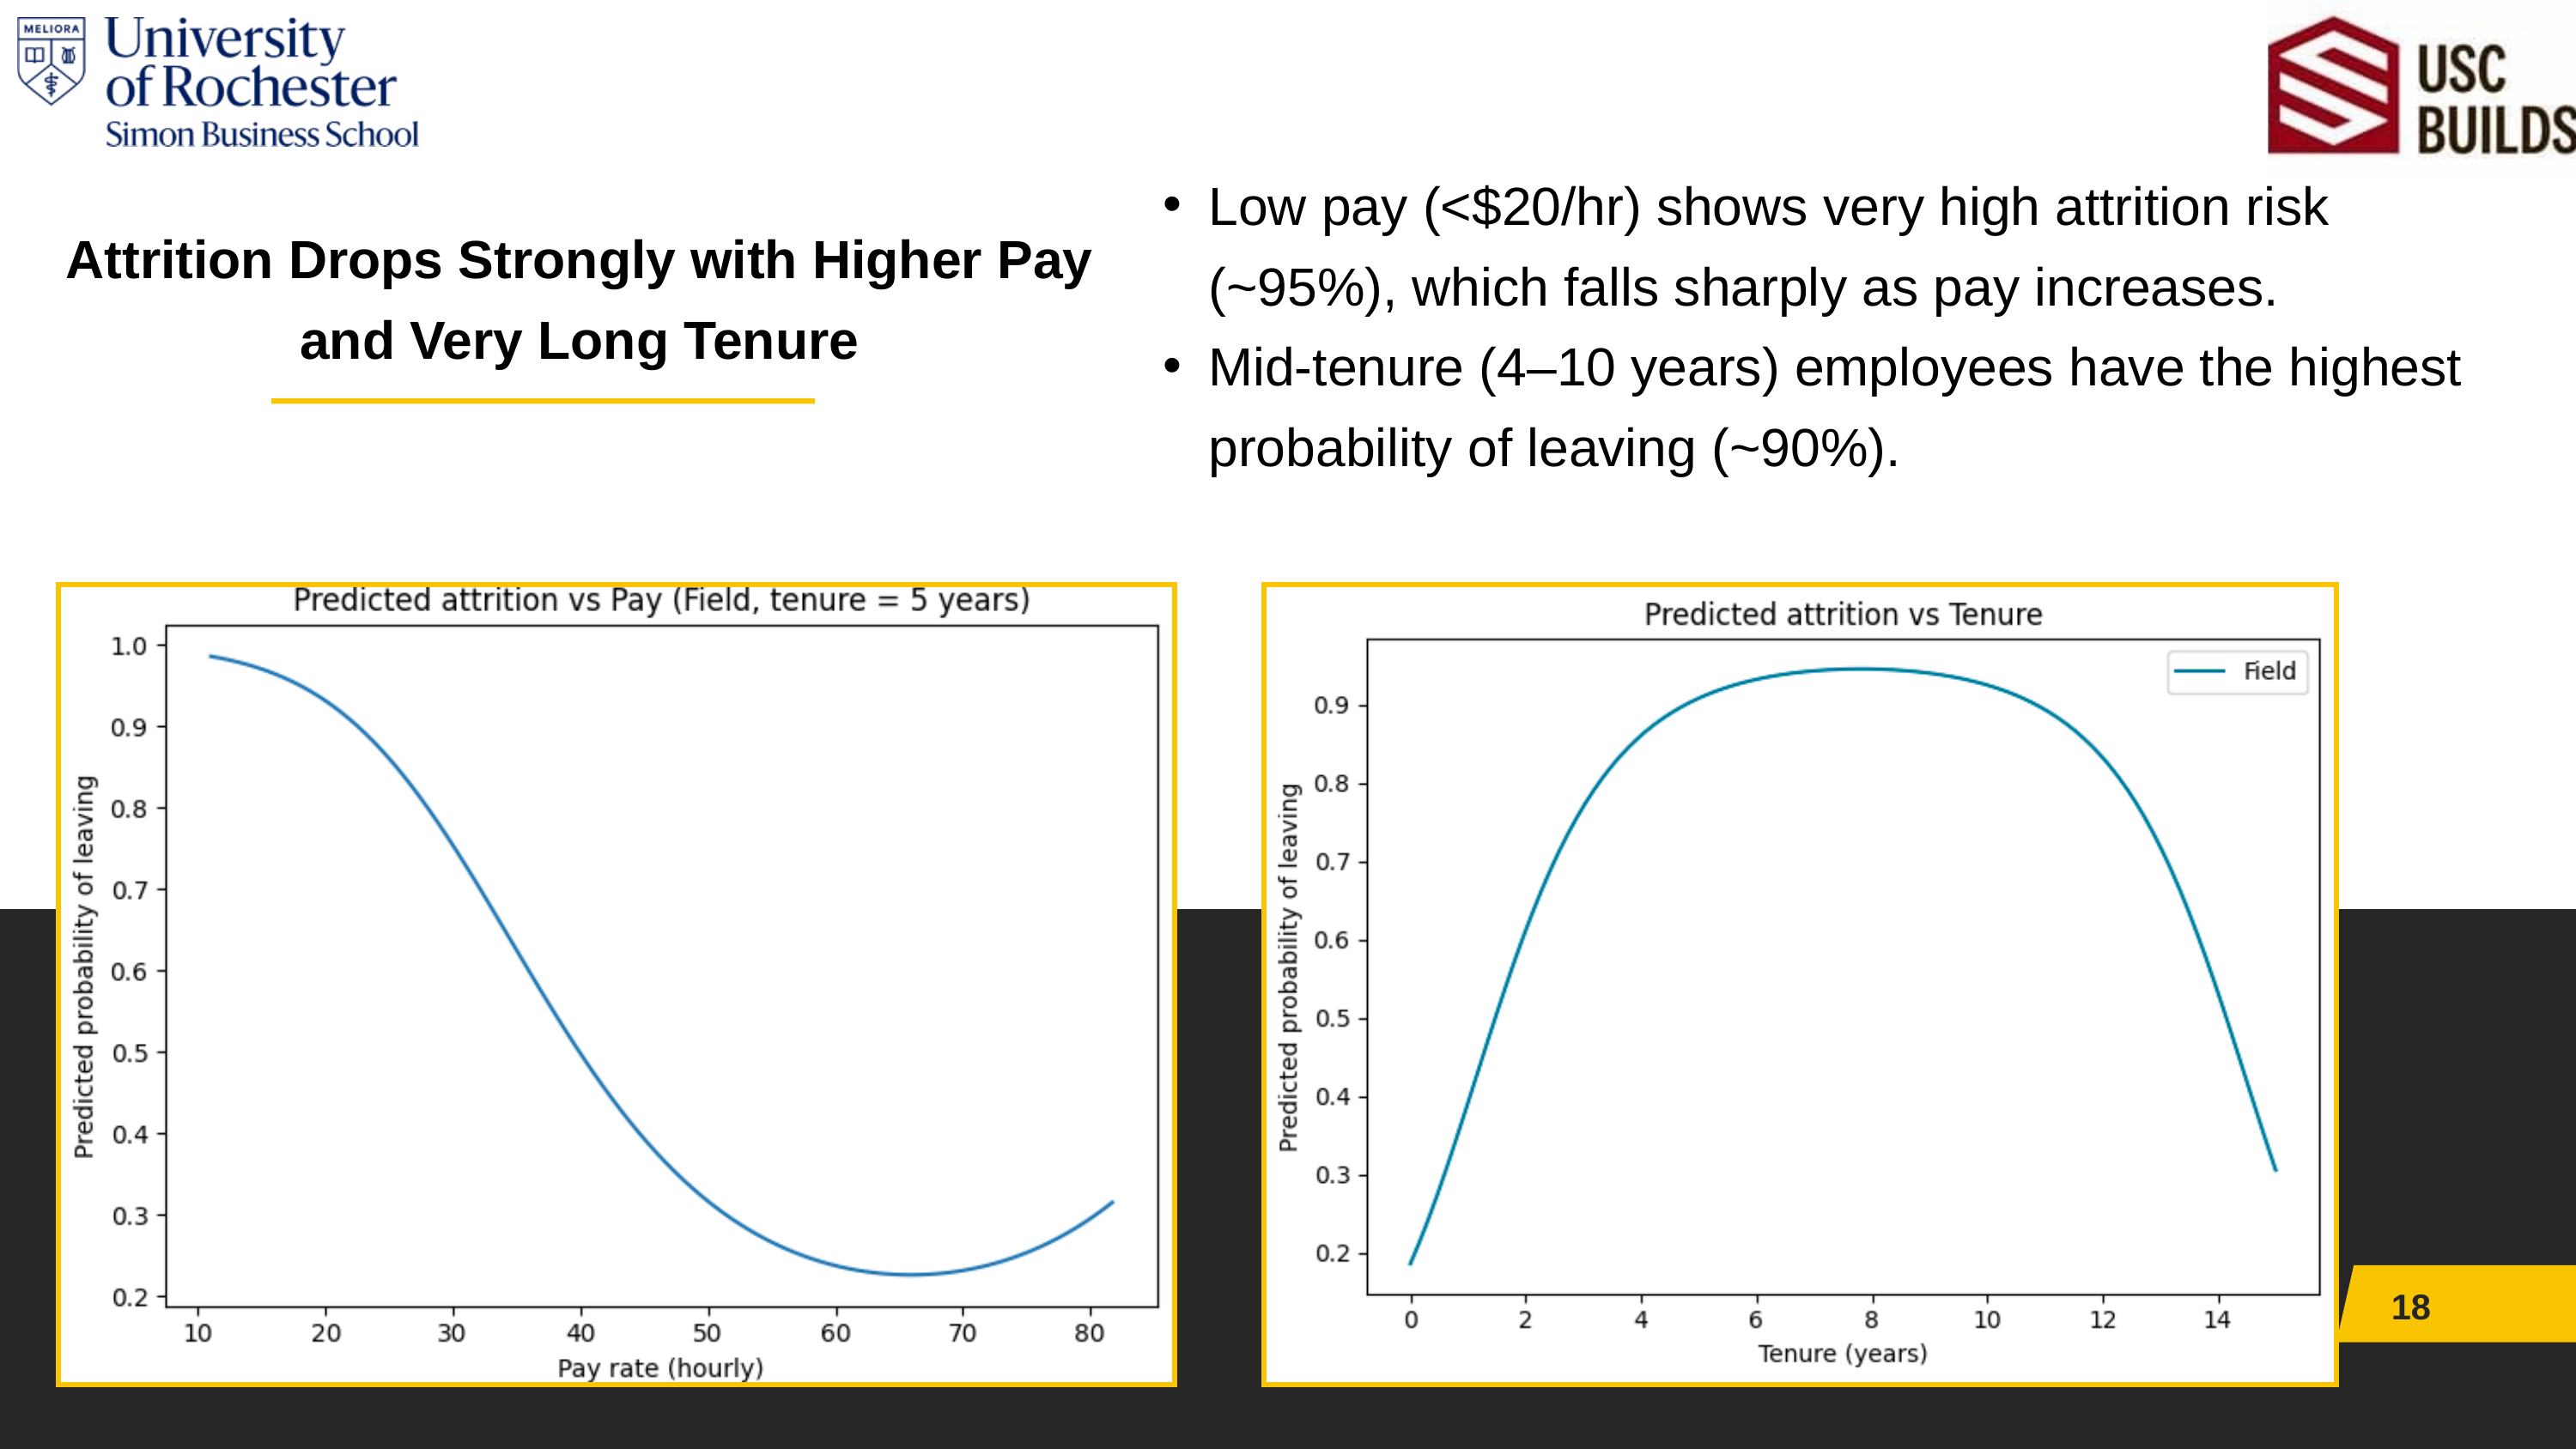

Low pay (<$20/hr) shows very high attrition risk (~95%), which falls sharply as pay increases.
Mid-tenure (4–10 years) employees have the highest probability of leaving (~90%).

Attrition Drops Strongly with Higher Pay and Very Long Tenure

18